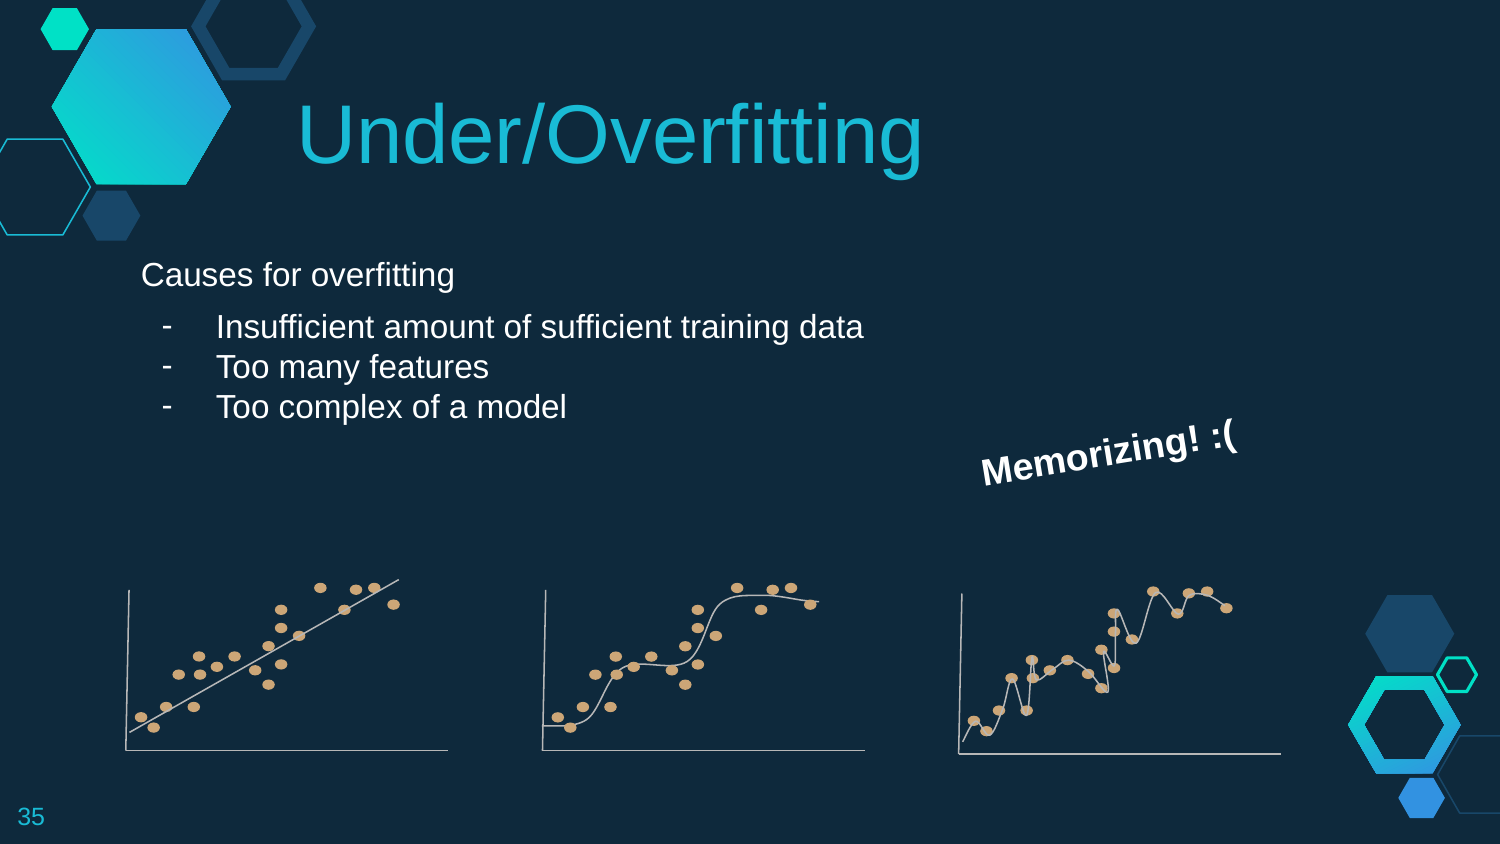

Under/Overfitting
Causes for overfitting
Insufficient amount of sufficient training data
Too many features
Too complex of a model

Memorizing! :(

35